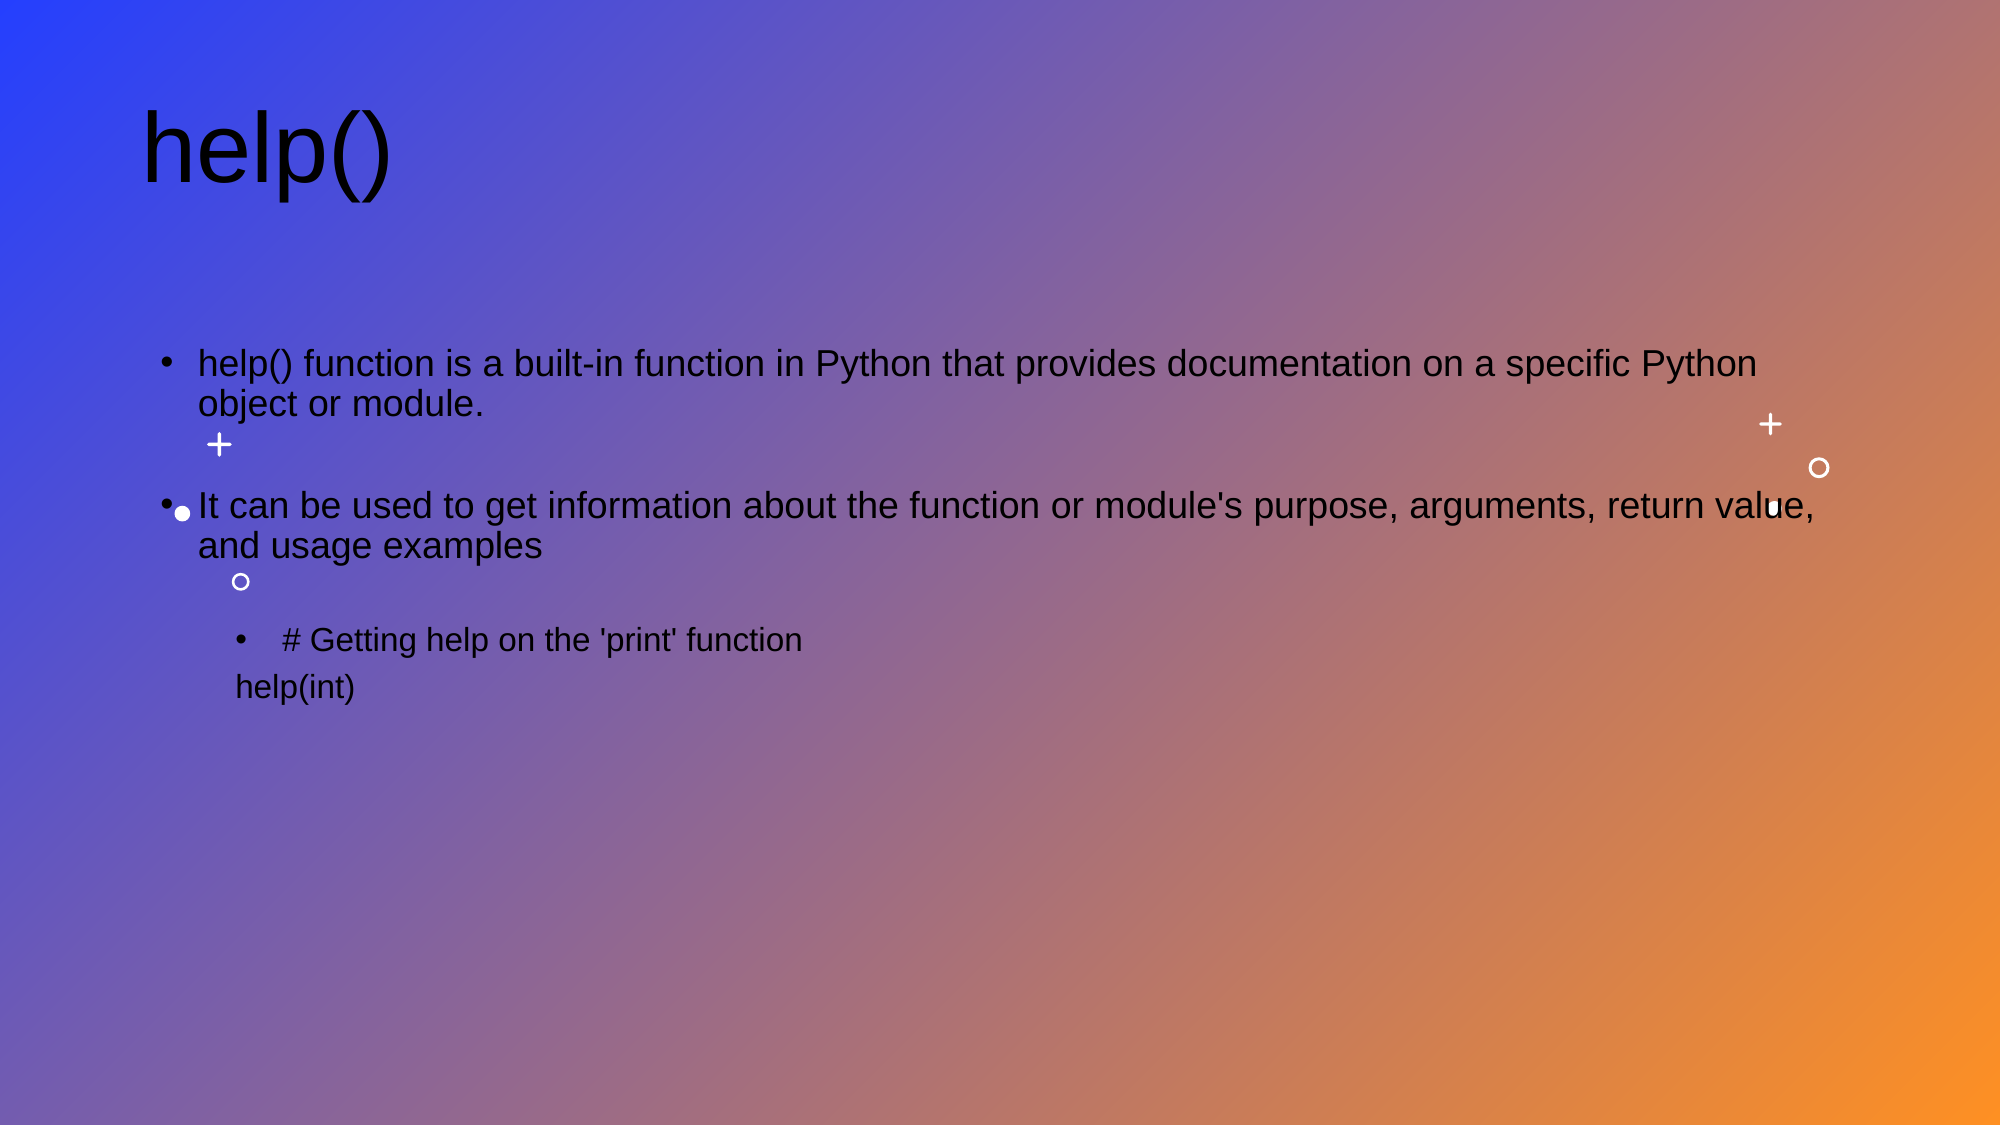

# help()
help() function is a built-in function in Python that provides documentation on a specific Python object or module.

It can be used to get information about the function or module's purpose, arguments, return value, and usage examples

# Getting help on the 'print' function
help(int)